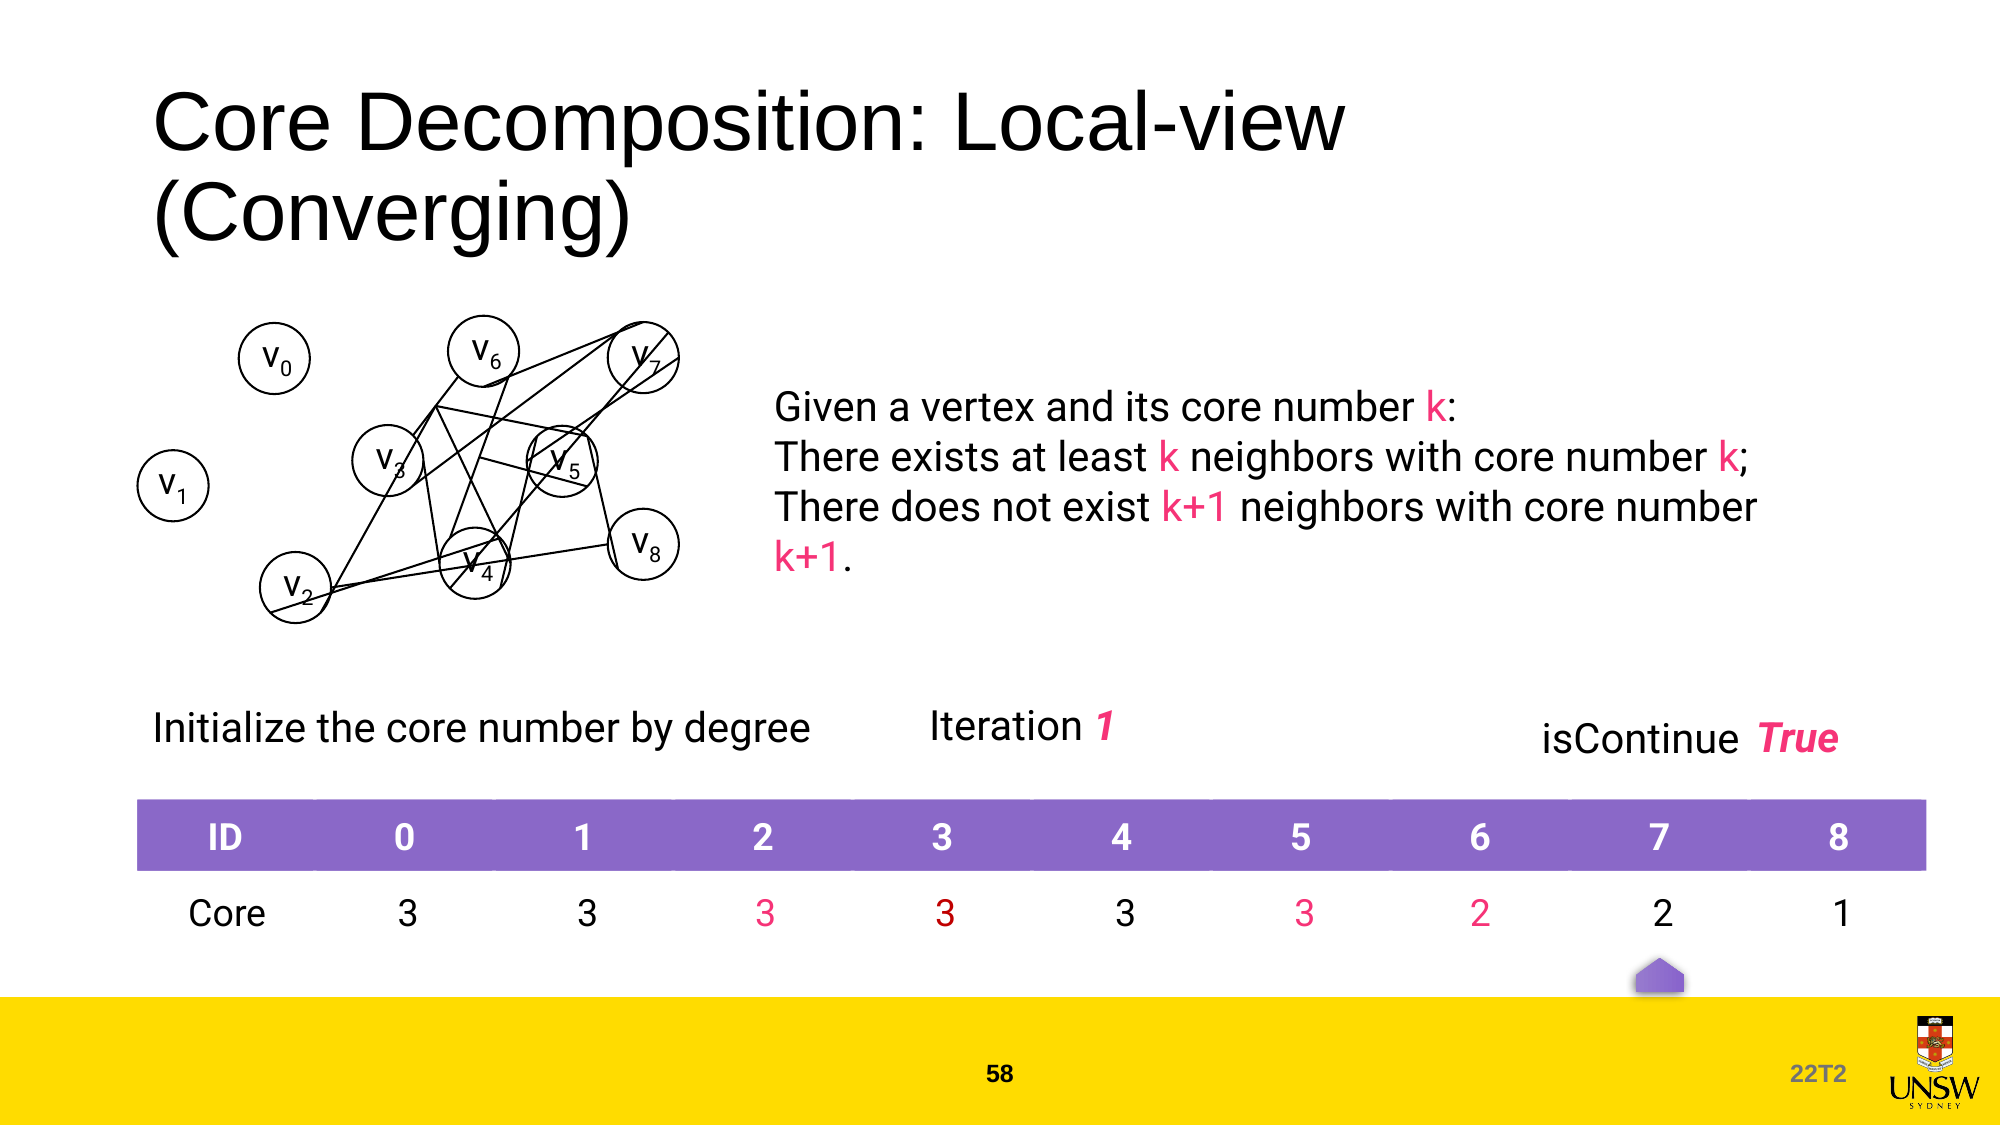

# Core Decomposition: Local-view (Converging)
v6
v7
v0
Given a vertex and its core number k:
There exists at least k neighbors with core number k;
There does not exist k+1 neighbors with core number k+1.

v3
v5
v1
v8
v4
v2
True
False
True
isContinue:
Iteration 1
Initialize the core number by degree

ID
0
1
2
3
4
5
6
7
8
Core
3
3
4
3
3
6
3
5
3
2
3
2
1

58
22T2